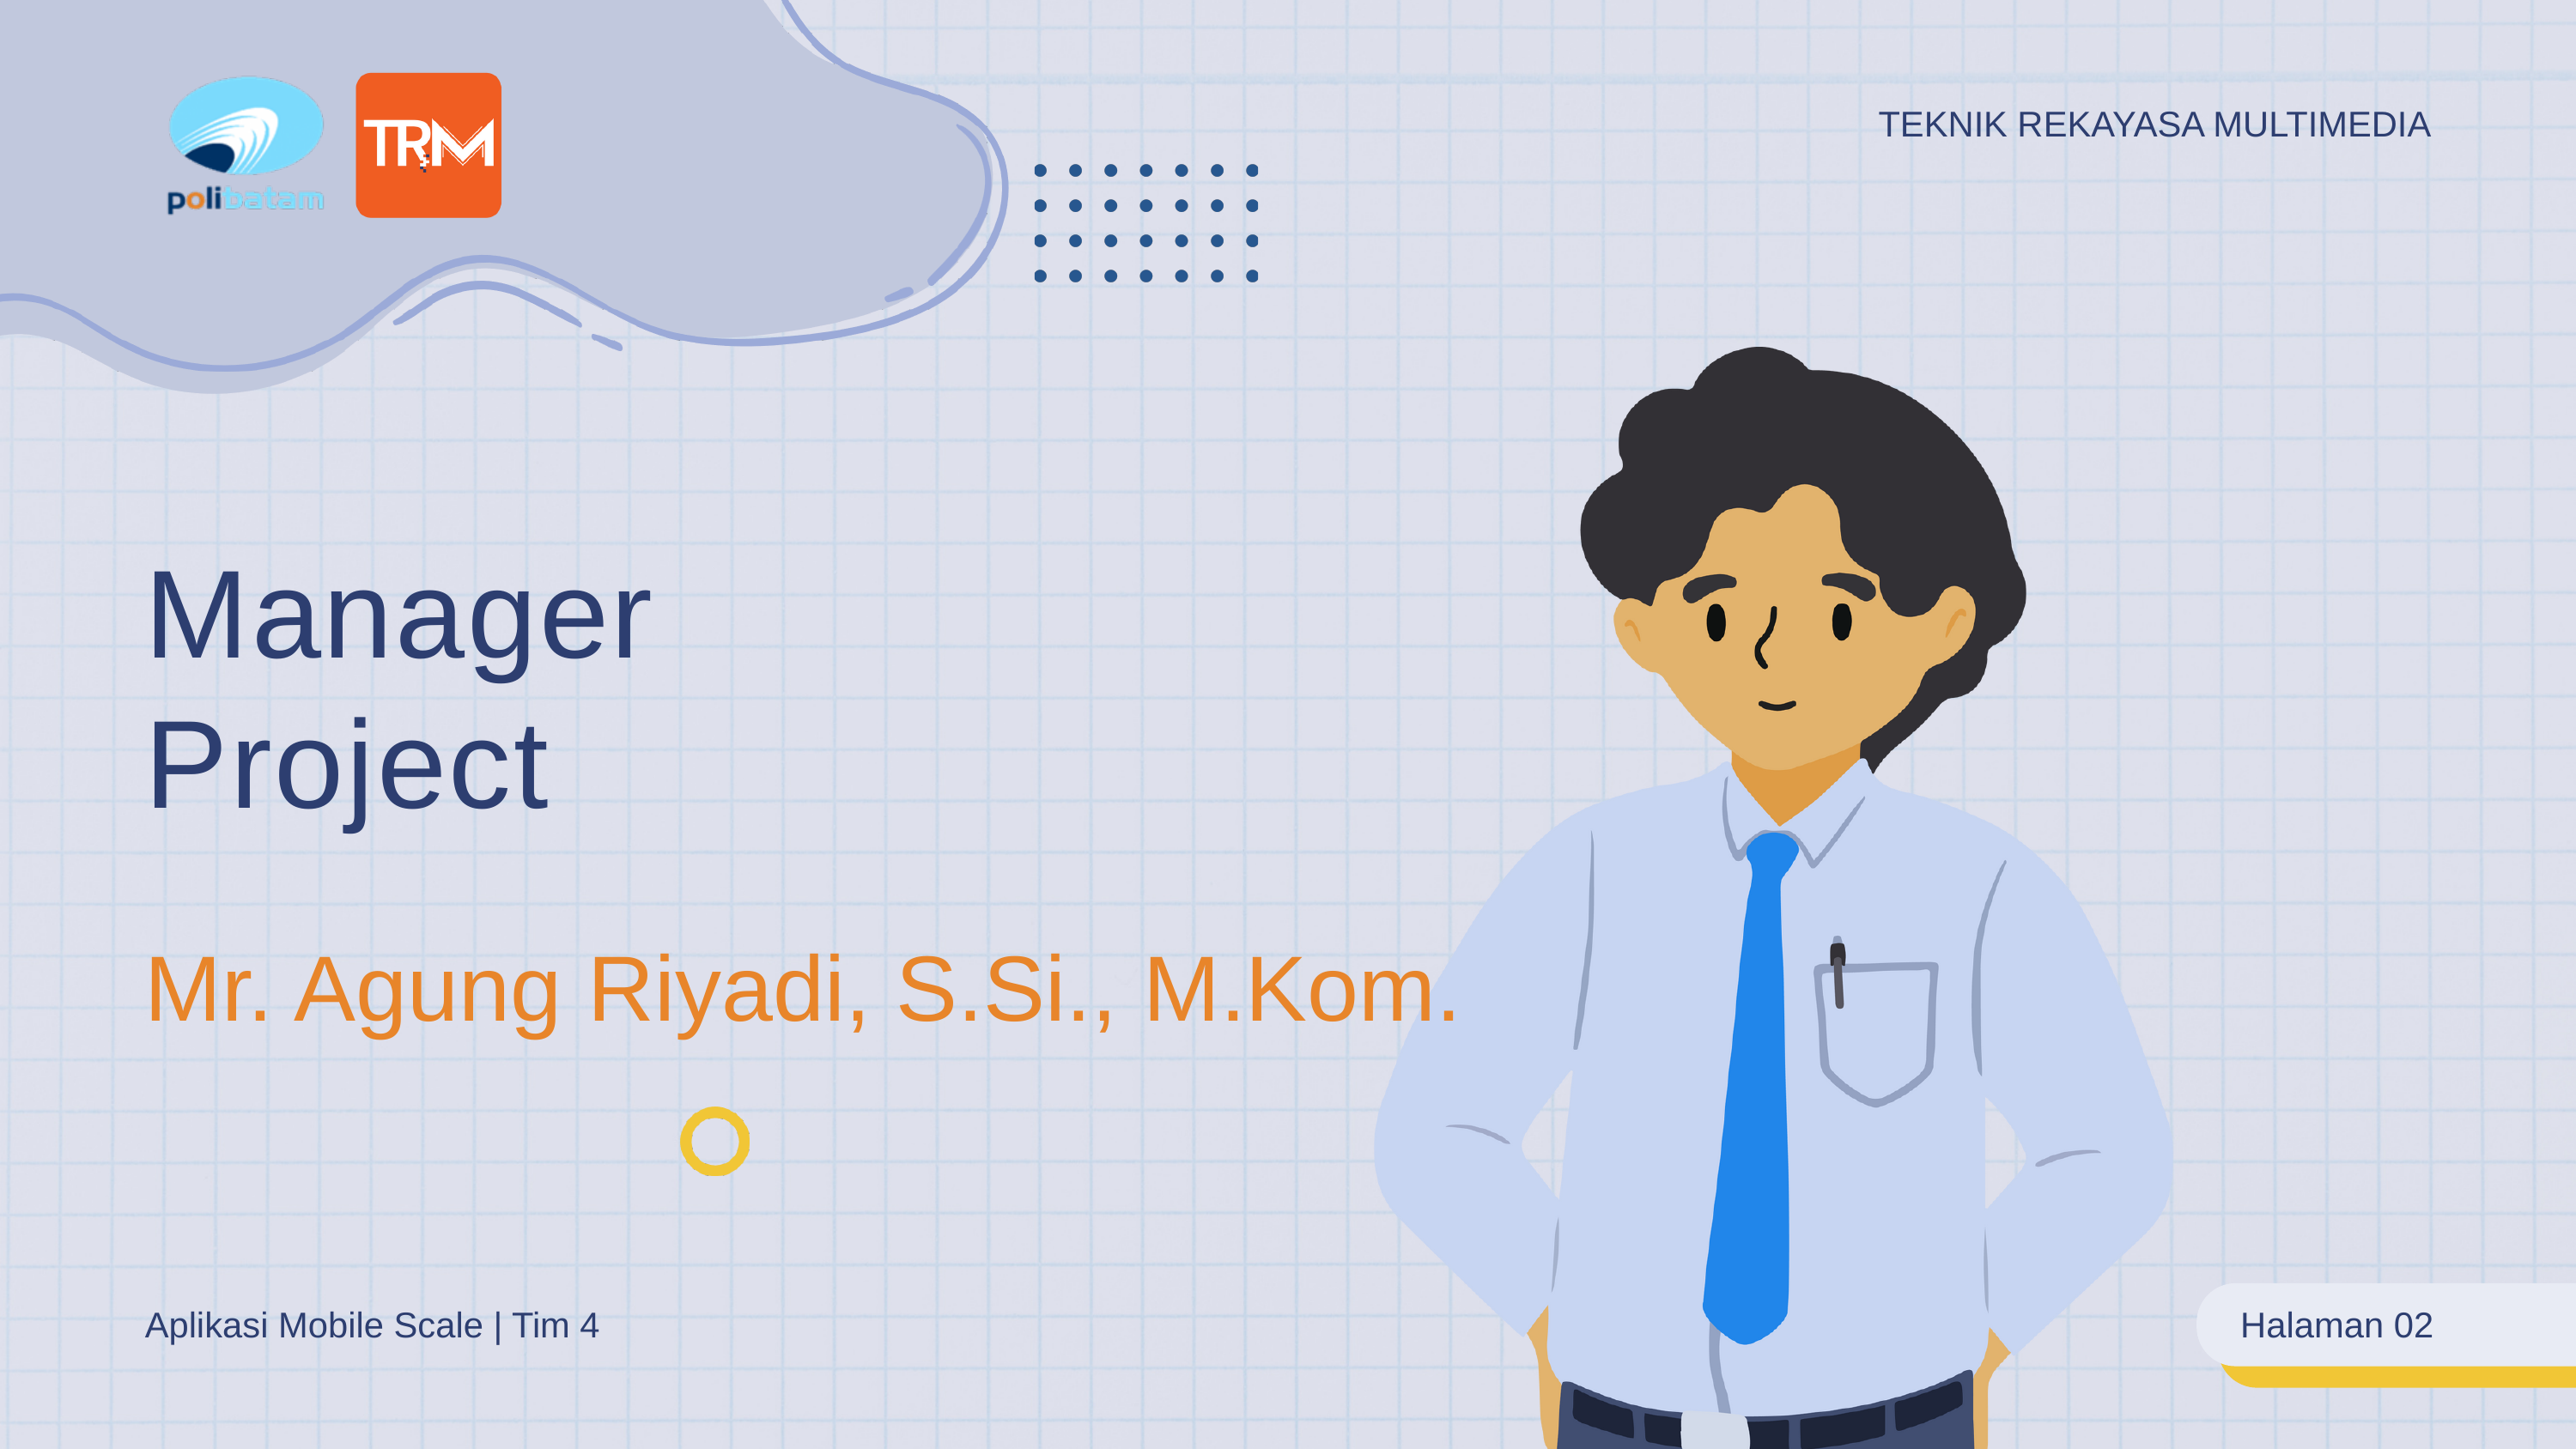

TEKNIK REKAYASA MULTIMEDIA

Manager
Project
Mr. Agung Riyadi, S.Si., M.Kom.

Aplikasi Mobile Scale | Tim 4
Halaman 02